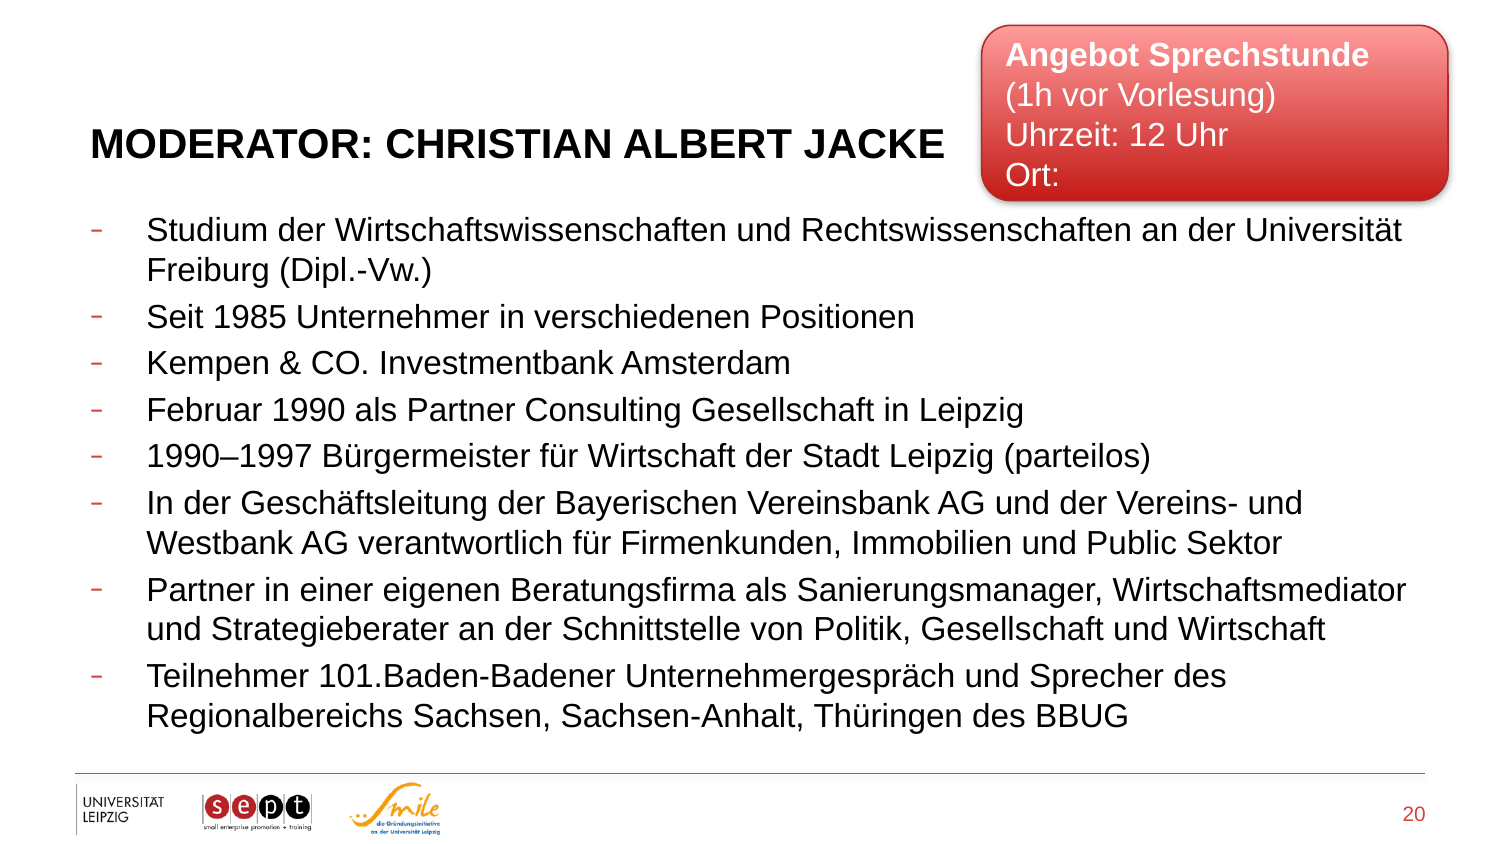

Angebot Sprechstunde (1h vor Vorlesung)
Uhrzeit: 12 Uhr
Ort:
# Moderator: Christian Albert Jacke
Studium der Wirtschaftswissenschaften und Rechtswissenschaften an der Universität Freiburg (Dipl.-Vw.)
Seit 1985 Unternehmer in verschiedenen Positionen
Kempen & CO. Investmentbank Amsterdam
Februar 1990 als Partner Consulting Gesellschaft in Leipzig
1990–1997 Bürgermeister für Wirtschaft der Stadt Leipzig (parteilos)
In der Geschäftsleitung der Bayerischen Vereinsbank AG und der Vereins- und Westbank AG verantwortlich für Firmenkunden, Immobilien und Public Sektor
Partner in einer eigenen Beratungsfirma als Sanierungsmanager, Wirtschaftsmediator und Strategieberater an der Schnittstelle von Politik, Gesellschaft und Wirtschaft
Teilnehmer 101.Baden-Badener Unternehmergespräch und Sprecher des Regionalbereichs Sachsen, Sachsen-Anhalt, Thüringen des BBUG

20